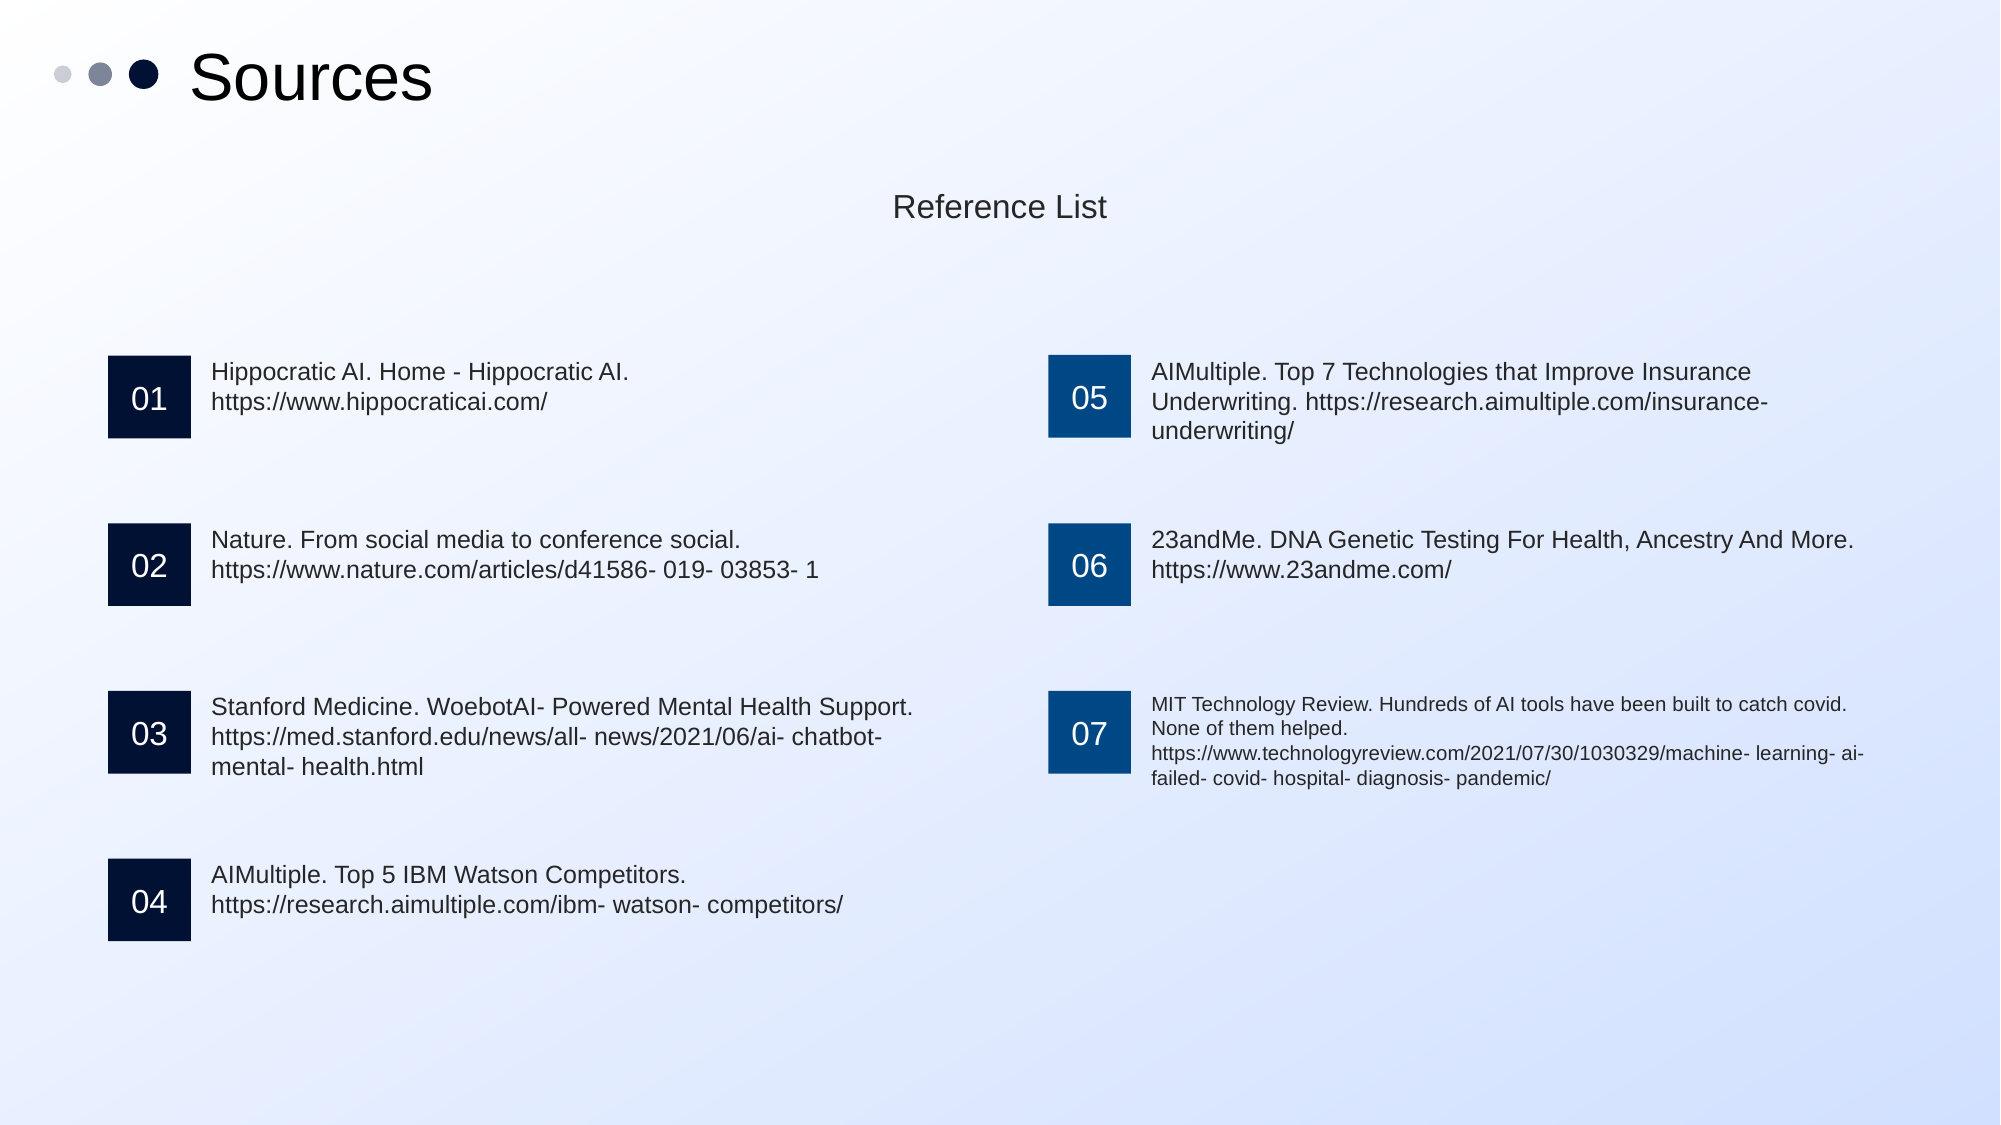

Sources

Reference List

AIMultiple. Top 7 Technologies that Improve Insurance Underwriting. https://research.aimultiple.com/insurance- underwriting/

Hippocratic AI. Home - Hippocratic AI. https://www.hippocraticai.com/
05
01
Nature. From social media to conference social. https://www.nature.com/articles/d41586- 019- 03853- 1

23andMe. DNA Genetic Testing For Health, Ancestry And More. https://www.23andme.com/

06
02
Stanford Medicine. WoebotAI- Powered Mental Health Support. https://med.stanford.edu/news/all- news/2021/06/ai- chatbot- mental- health.html
MIT Technology Review. Hundreds of AI tools have been built to catch covid. None of them helped. https://www.technologyreview.com/2021/07/30/1030329/machine- learning- ai- failed- covid- hospital- diagnosis- pandemic/

03
07
AIMultiple. Top 5 IBM Watson Competitors. https://research.aimultiple.com/ibm- watson- competitors/

04